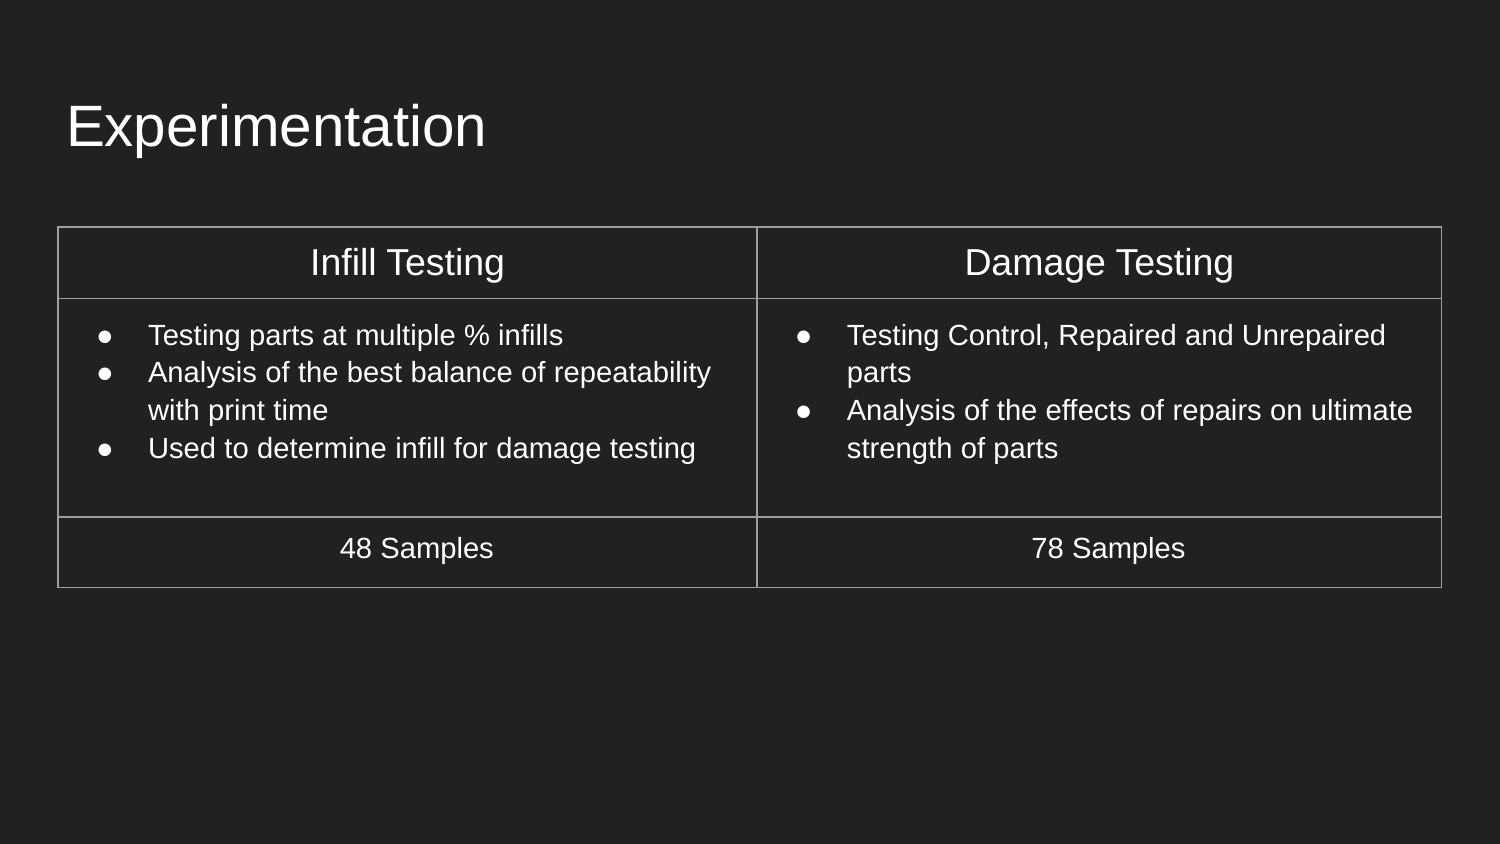

# Experimentation

| Infill Testing | Damage Testing |
| --- | --- |
| Testing parts at multiple % infills Analysis of the best balance of repeatability with print time Used to determine infill for damage testing | Testing Control, Repaired and Unrepaired parts Analysis of the effects of repairs on ultimate strength of parts |
| 48 Samples | 78 Samples |